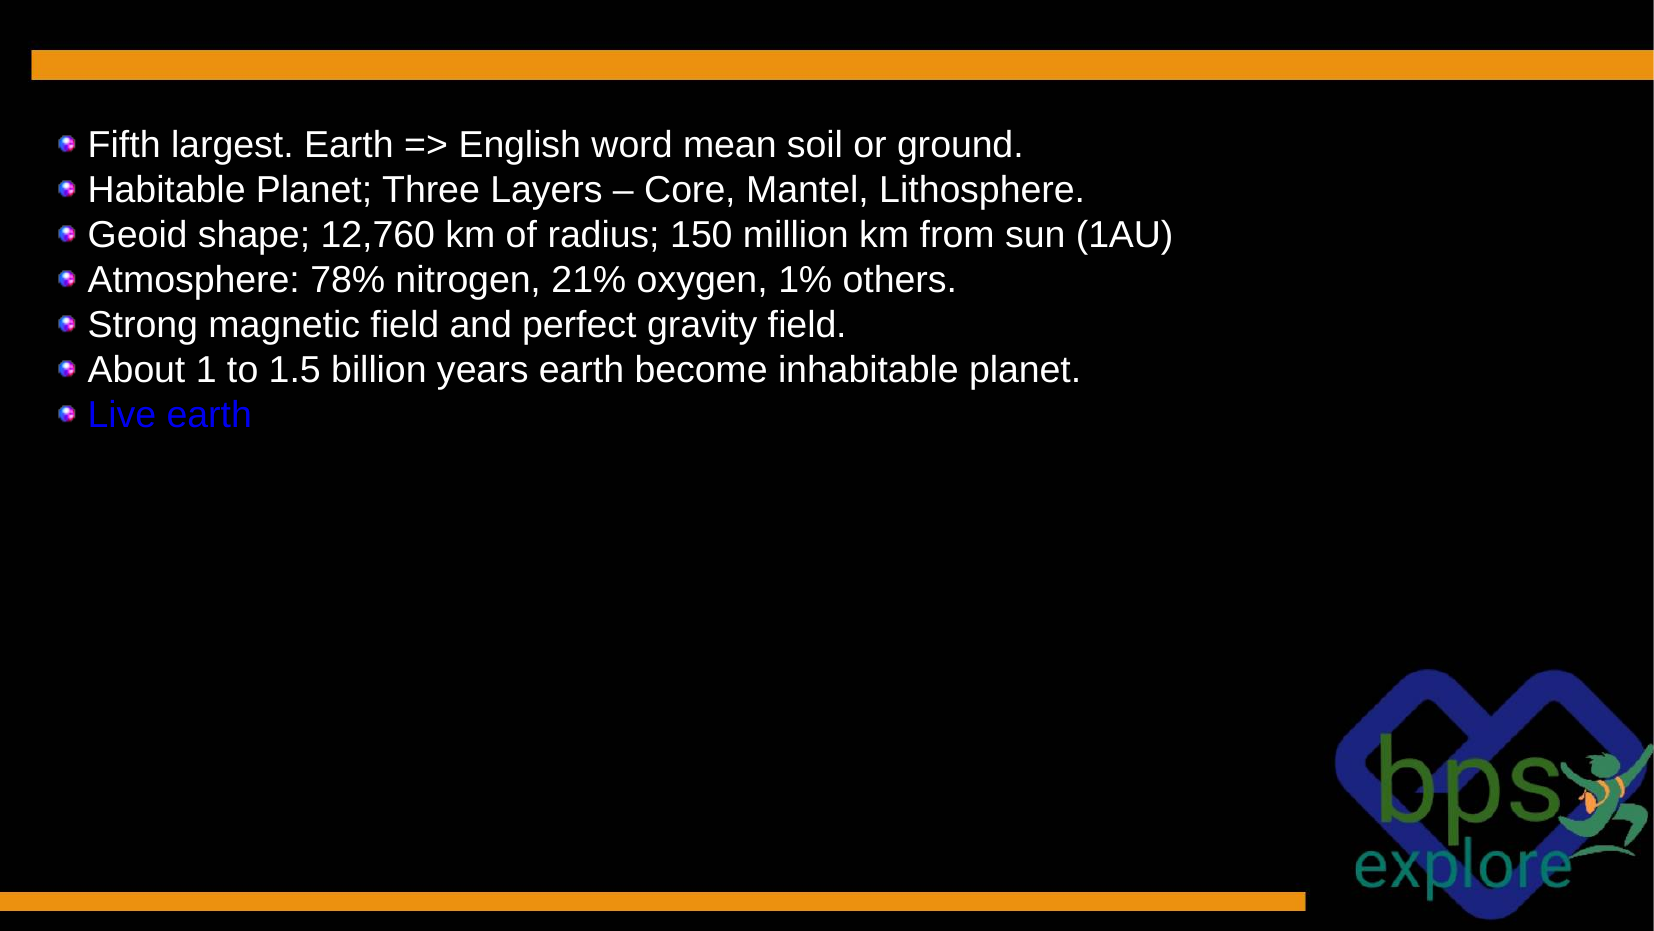

Fifth largest. Earth => English word mean soil or ground.
Habitable Planet; Three Layers – Core, Mantel, Lithosphere.
Geoid shape; 12,760 km of radius; 150 million km from sun (1AU)
Atmosphere: 78% nitrogen, 21% oxygen, 1% others.
Strong magnetic field and perfect gravity field.
About 1 to 1.5 billion years earth become inhabitable planet.
Live earth